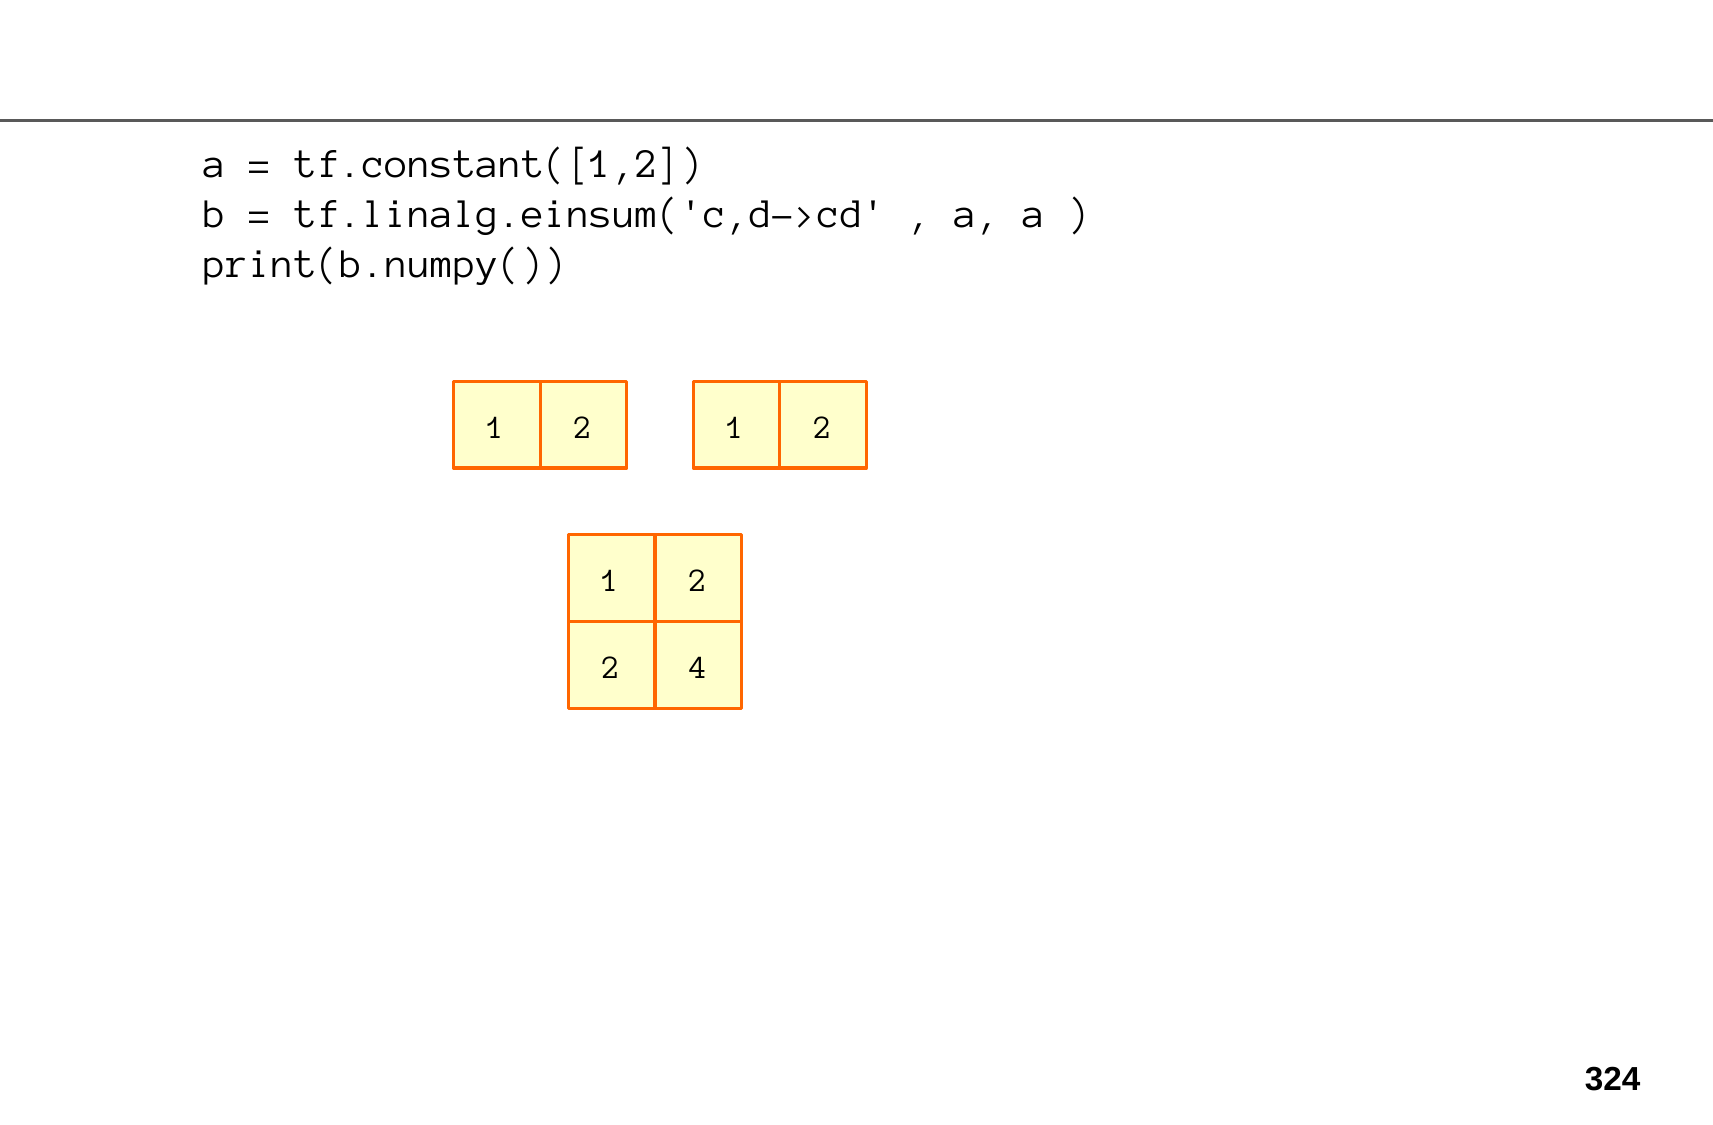

a = tf.constant([1,2])
b = tf.linalg.einsum('c,d->cd' , a, a )
print(b.numpy())
1
2
1
2
1
2
2
4